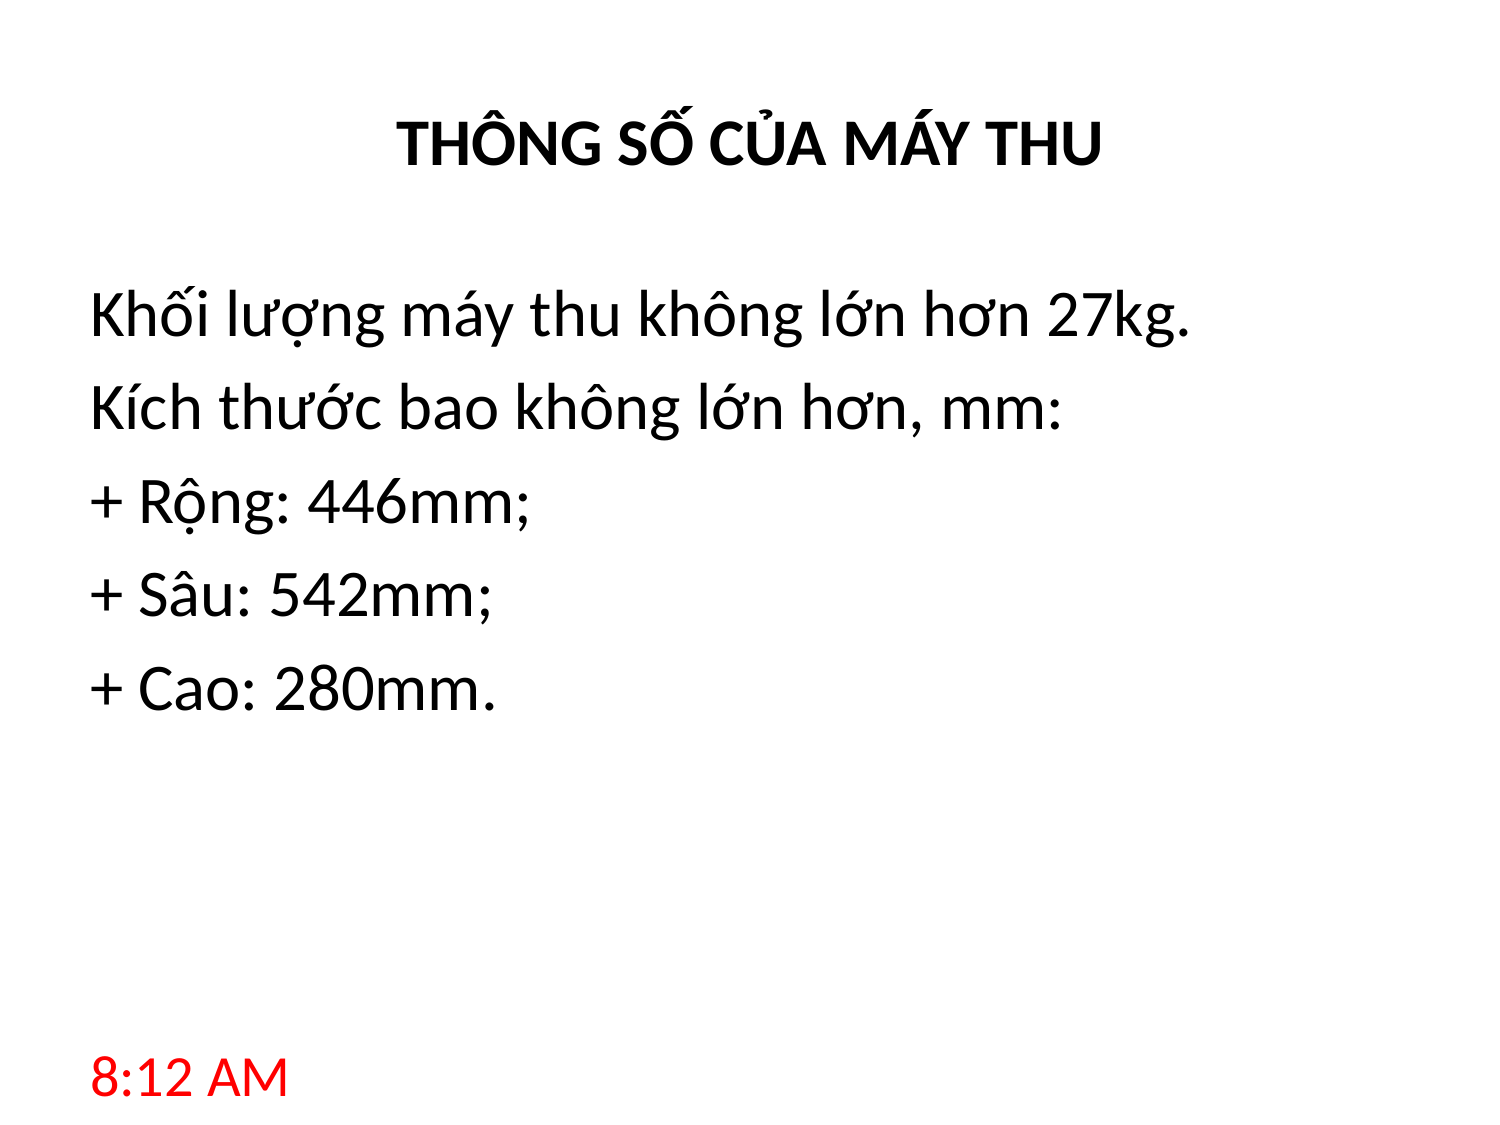

# THÔNG SỐ CỦA MÁY THU
Khối lượng máy thu không lớn hơn 27kg.
Kích thước bao không lớn hơn, mm:
+ Rộng: 446mm;
+ Sâu: 542mm;
+ Cao: 280mm.
8:12 AM